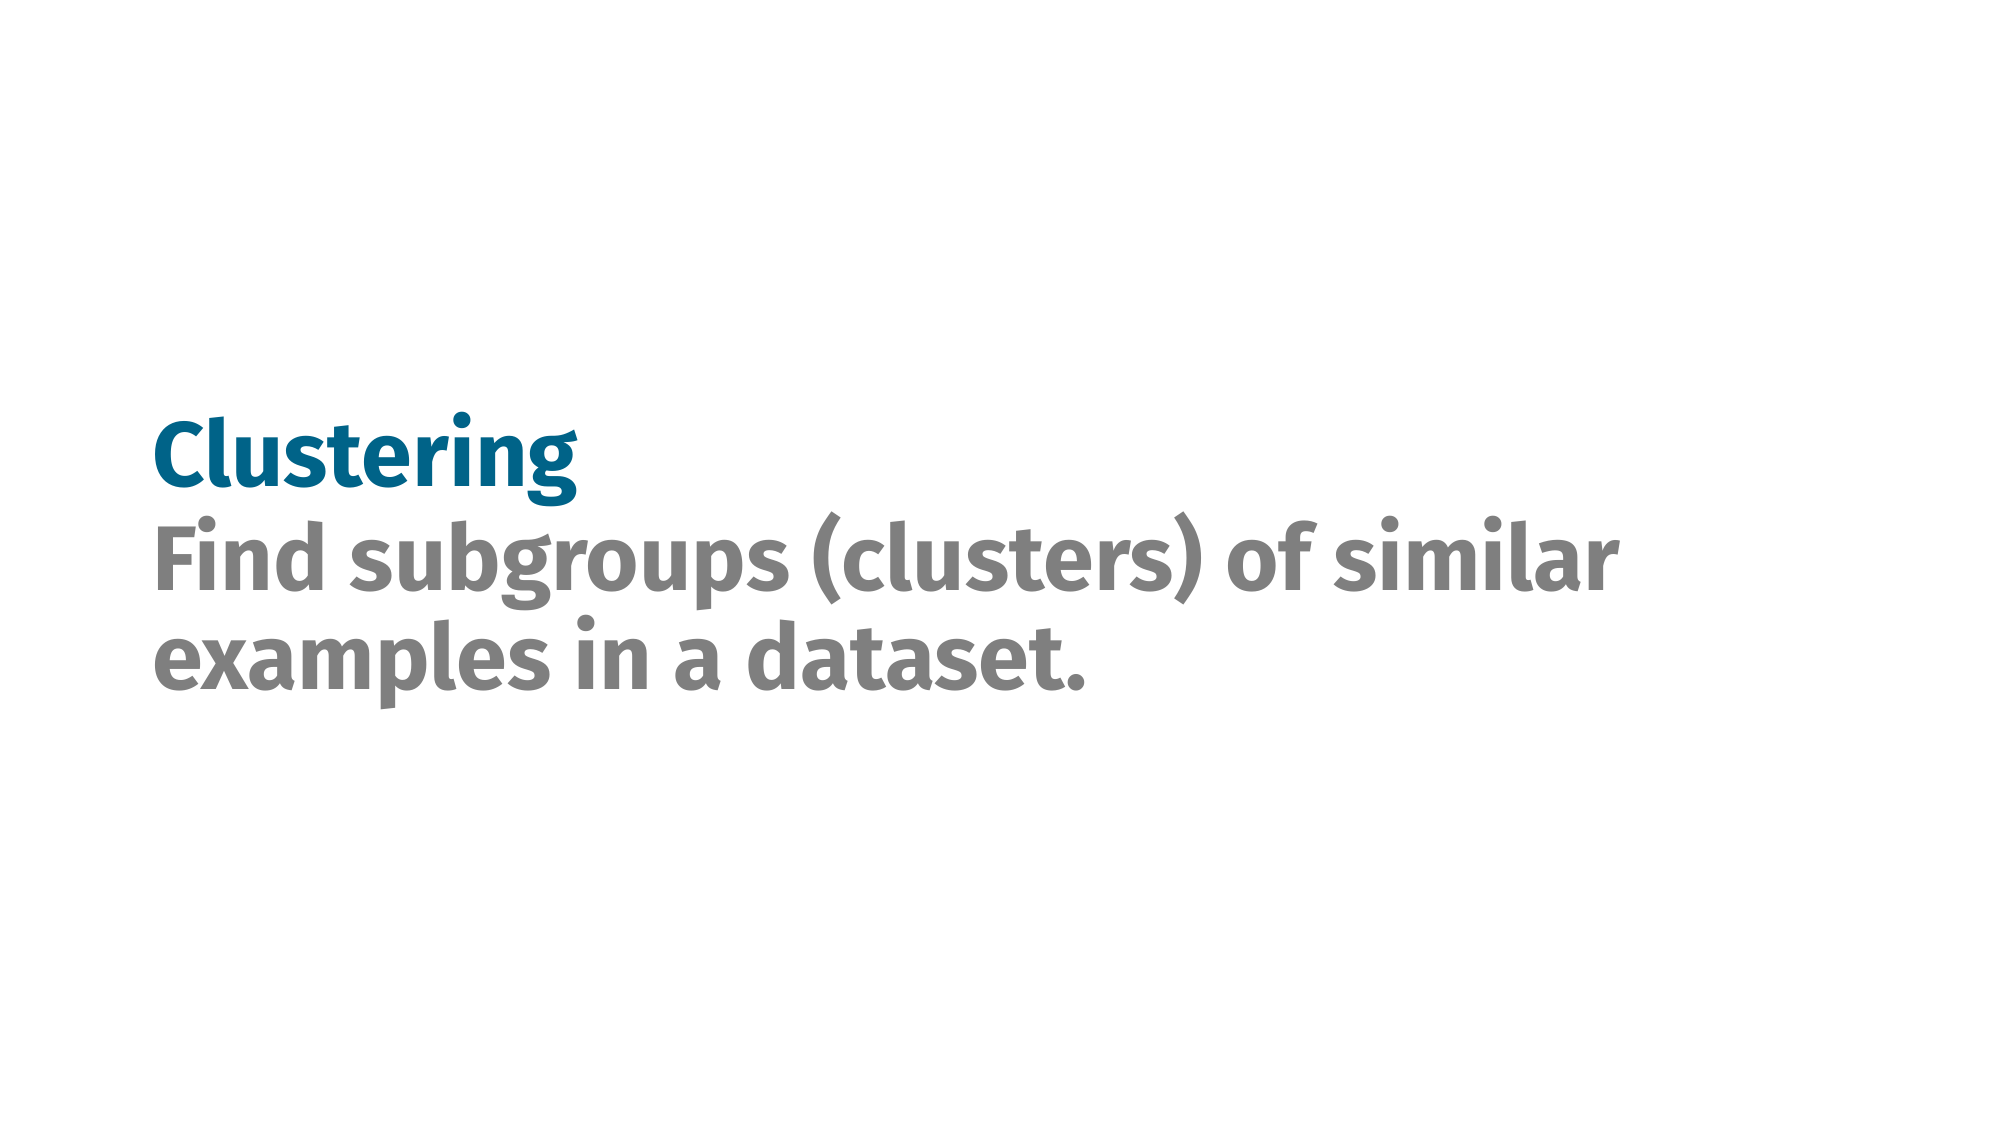

# Clustering
Find subgroups (clusters) of similar examples in a dataset.